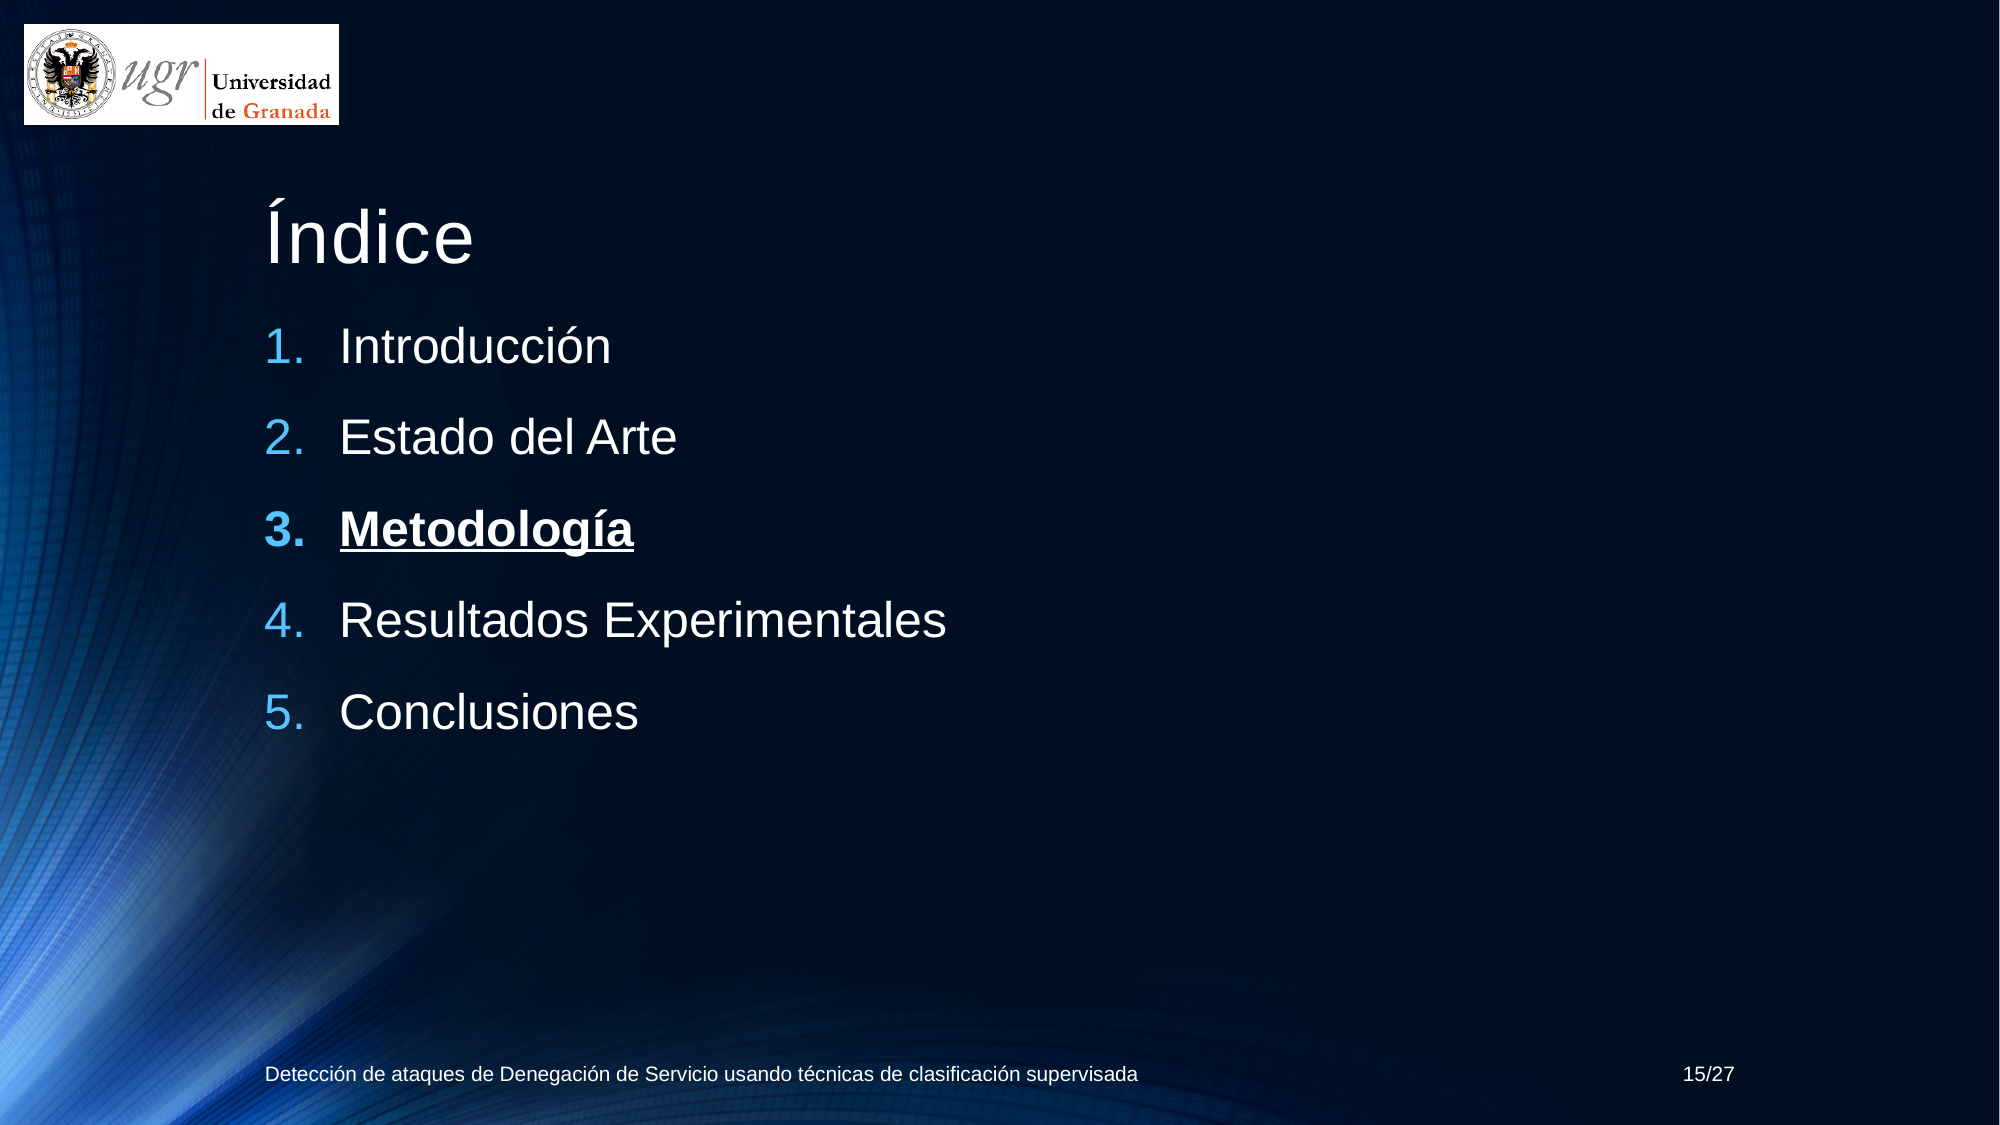

# Índice
Introducción
Estado del Arte
Metodología
Resultados Experimentales
Conclusiones
Detección de ataques de Denegación de Servicio usando técnicas de clasificación supervisada
15/27